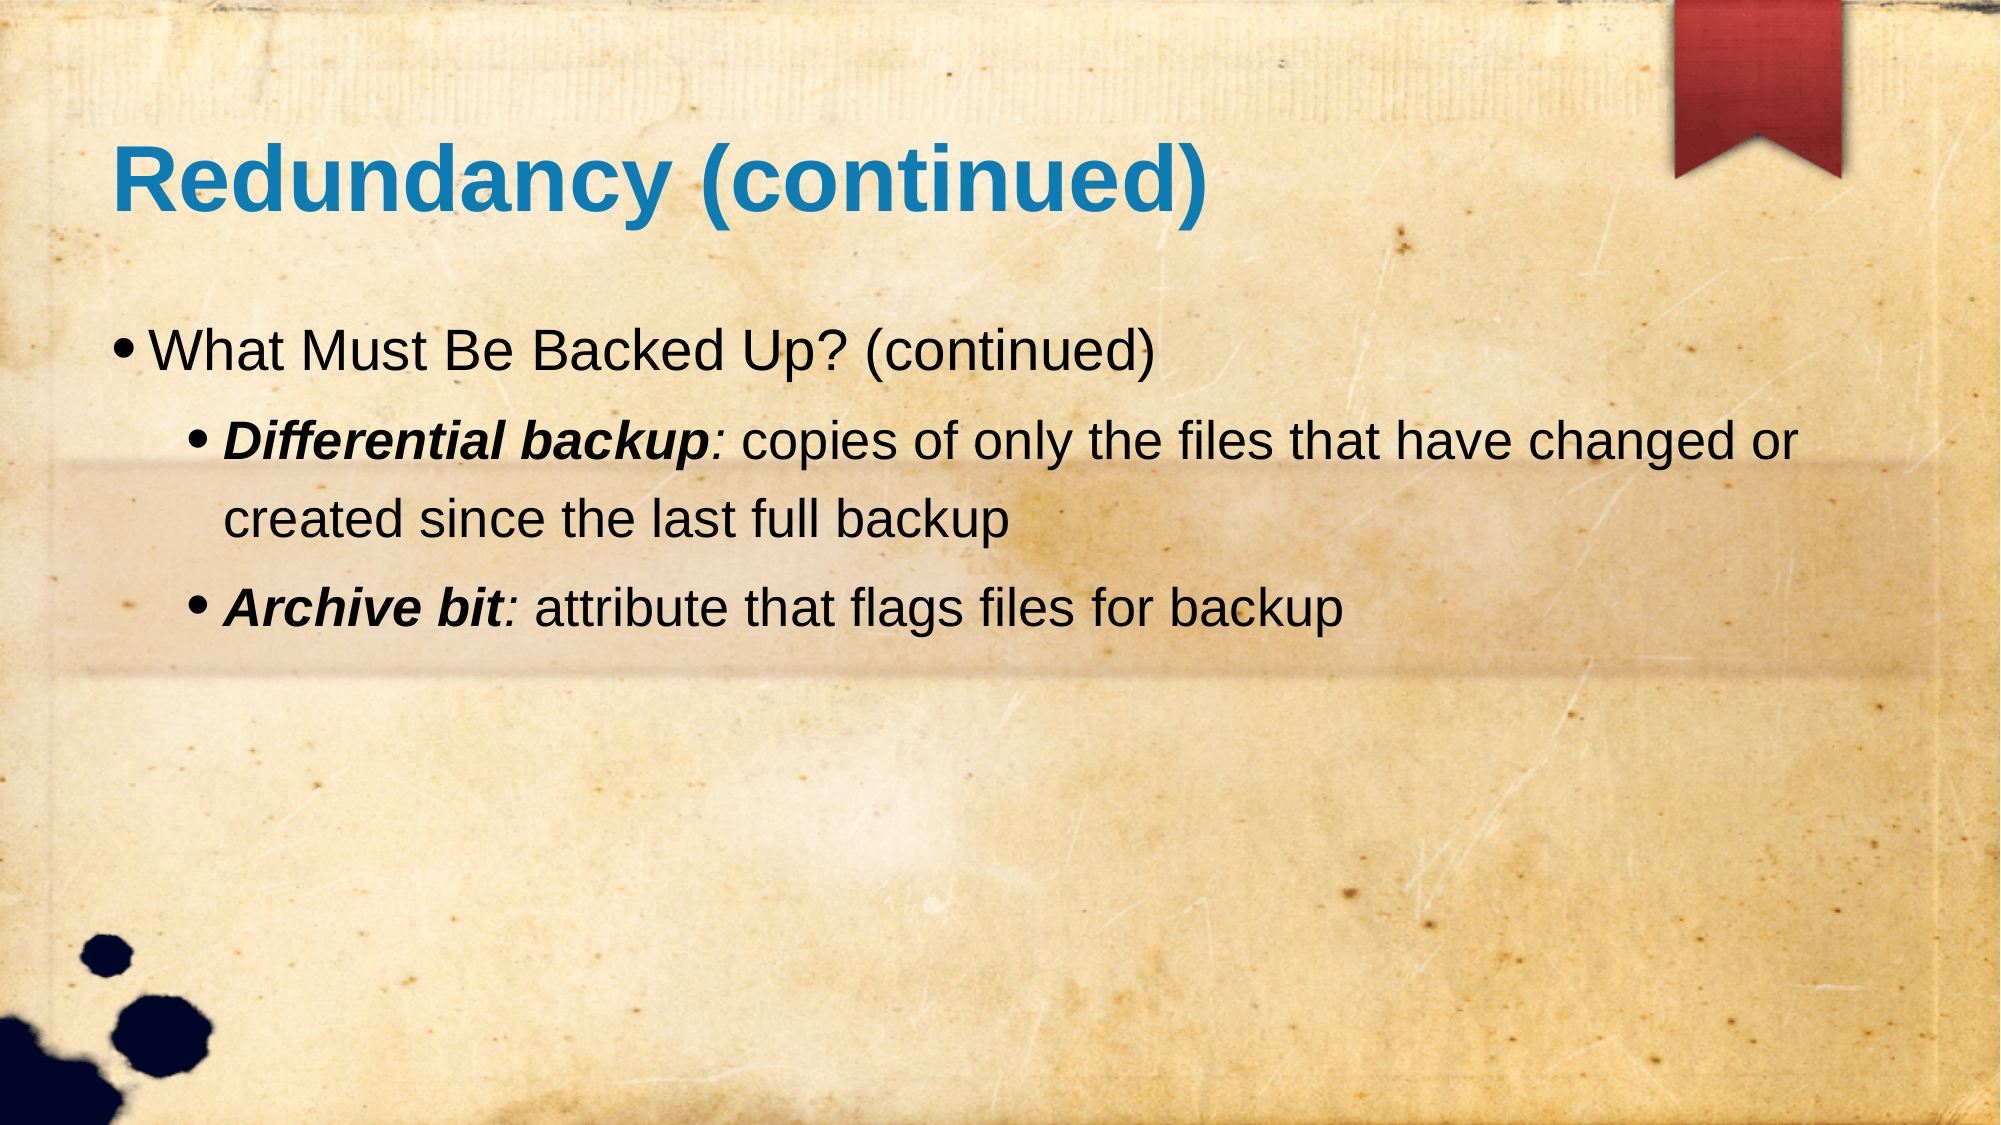

Redundancy (continued)
What Must Be Backed Up? (continued)
Differential backup: copies of only the files that have changed or created since the last full backup
Archive bit: attribute that flags files for backup